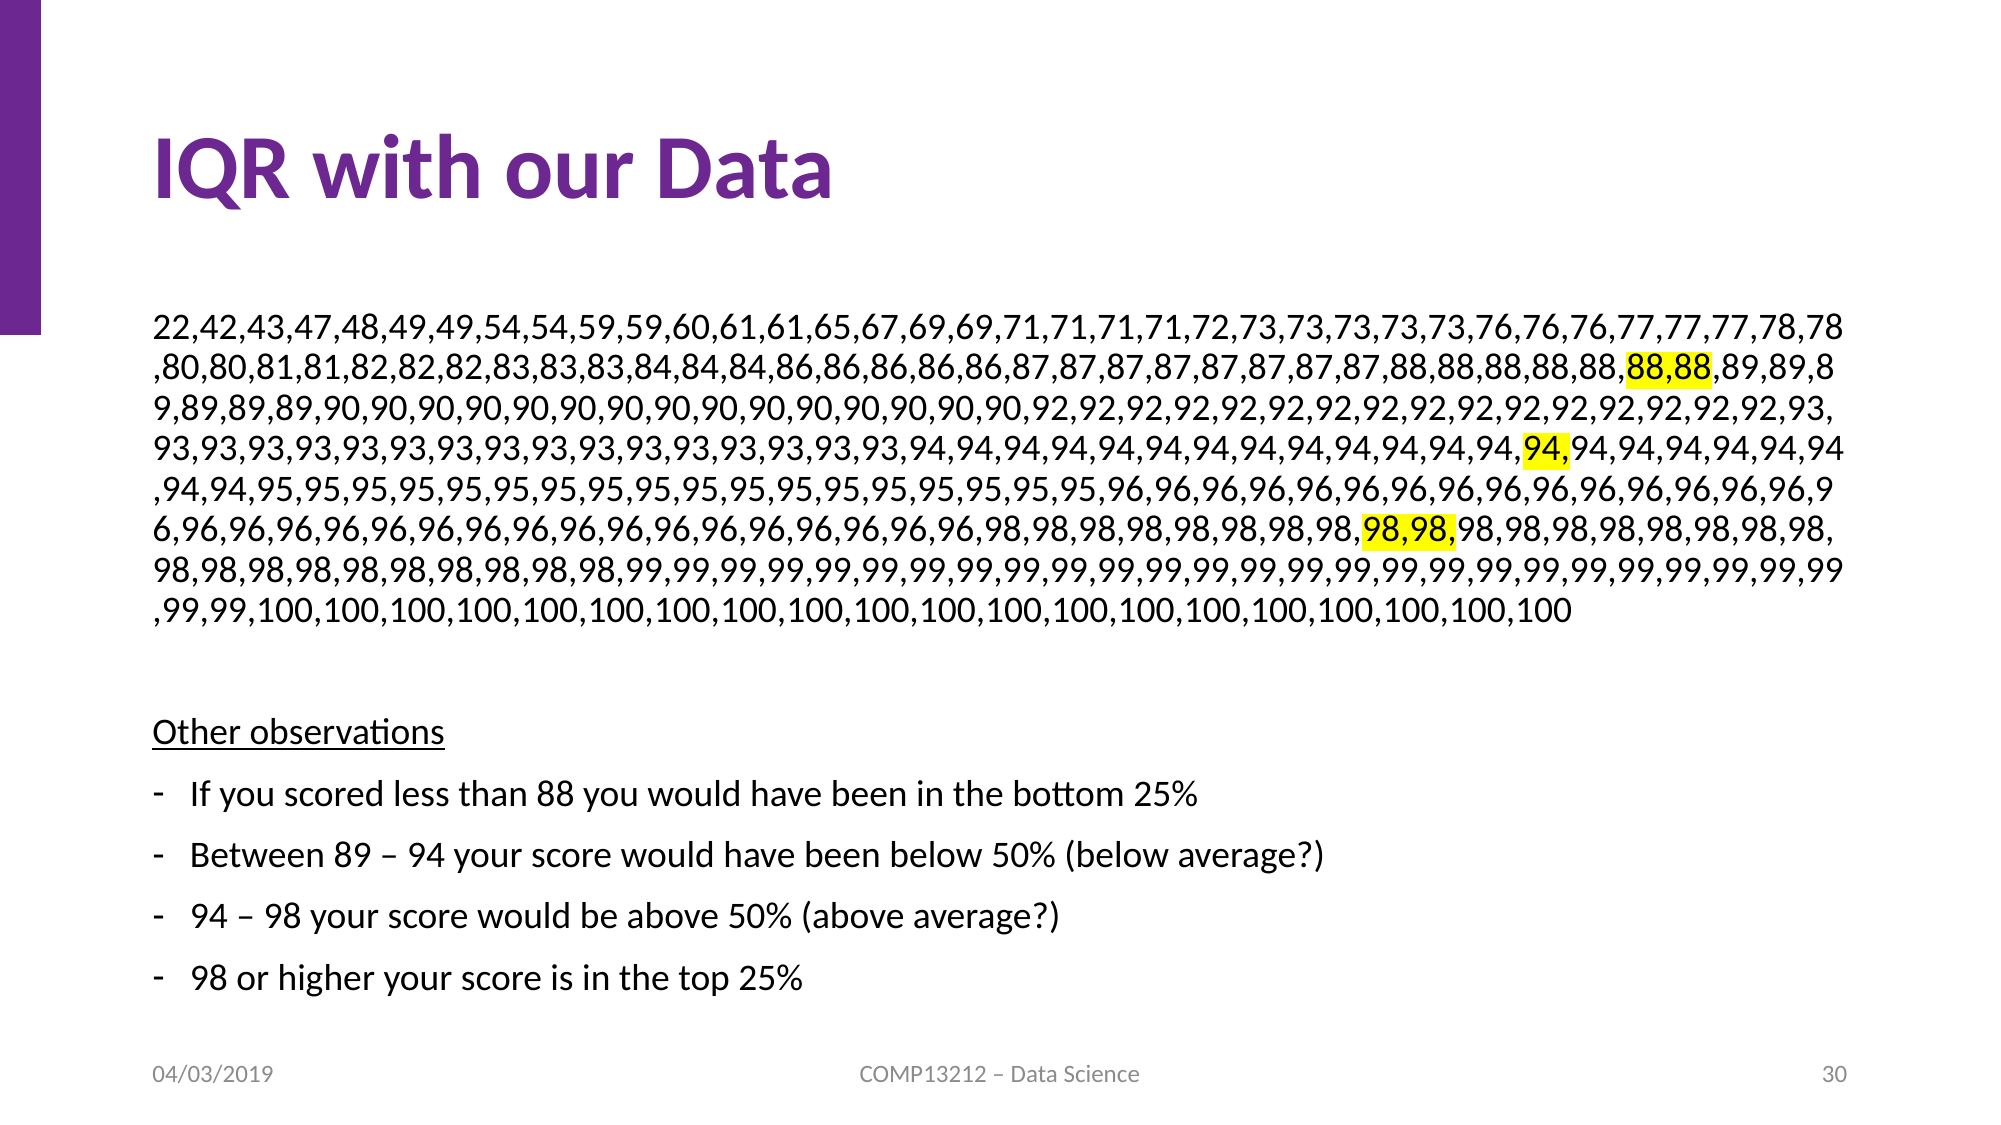

# IQR with our Data
22,42,43,47,48,49,49,54,54,59,59,60,61,61,65,67,69,69,71,71,71,71,72,73,73,73,73,73,76,76,76,77,77,77,78,78,80,80,81,81,82,82,82,83,83,83,84,84,84,86,86,86,86,86,87,87,87,87,87,87,87,87,88,88,88,88,88,88,88,89,89,89,89,89,89,90,90,90,90,90,90,90,90,90,90,90,90,90,90,90,92,92,92,92,92,92,92,92,92,92,92,92,92,92,92,92,93,93,93,93,93,93,93,93,93,93,93,93,93,93,93,93,93,94,94,94,94,94,94,94,94,94,94,94,94,94,94,94,94,94,94,94,94,94,94,95,95,95,95,95,95,95,95,95,95,95,95,95,95,95,95,95,95,96,96,96,96,96,96,96,96,96,96,96,96,96,96,96,96,96,96,96,96,96,96,96,96,96,96,96,96,96,96,96,96,96,98,98,98,98,98,98,98,98,98,98,98,98,98,98,98,98,98,98,98,98,98,98,98,98,98,98,98,98,99,99,99,99,99,99,99,99,99,99,99,99,99,99,99,99,99,99,99,99,99,99,99,99,99,99,99,99,100,100,100,100,100,100,100,100,100,100,100,100,100,100,100,100,100,100,100,100

Other observations
If you scored less than 88 you would have been in the bottom 25%
Between 89 – 94 your score would have been below 50% (below average?)
94 – 98 your score would be above 50% (above average?)
98 or higher your score is in the top 25%

04/03/2019
COMP13212 – Data Science
30